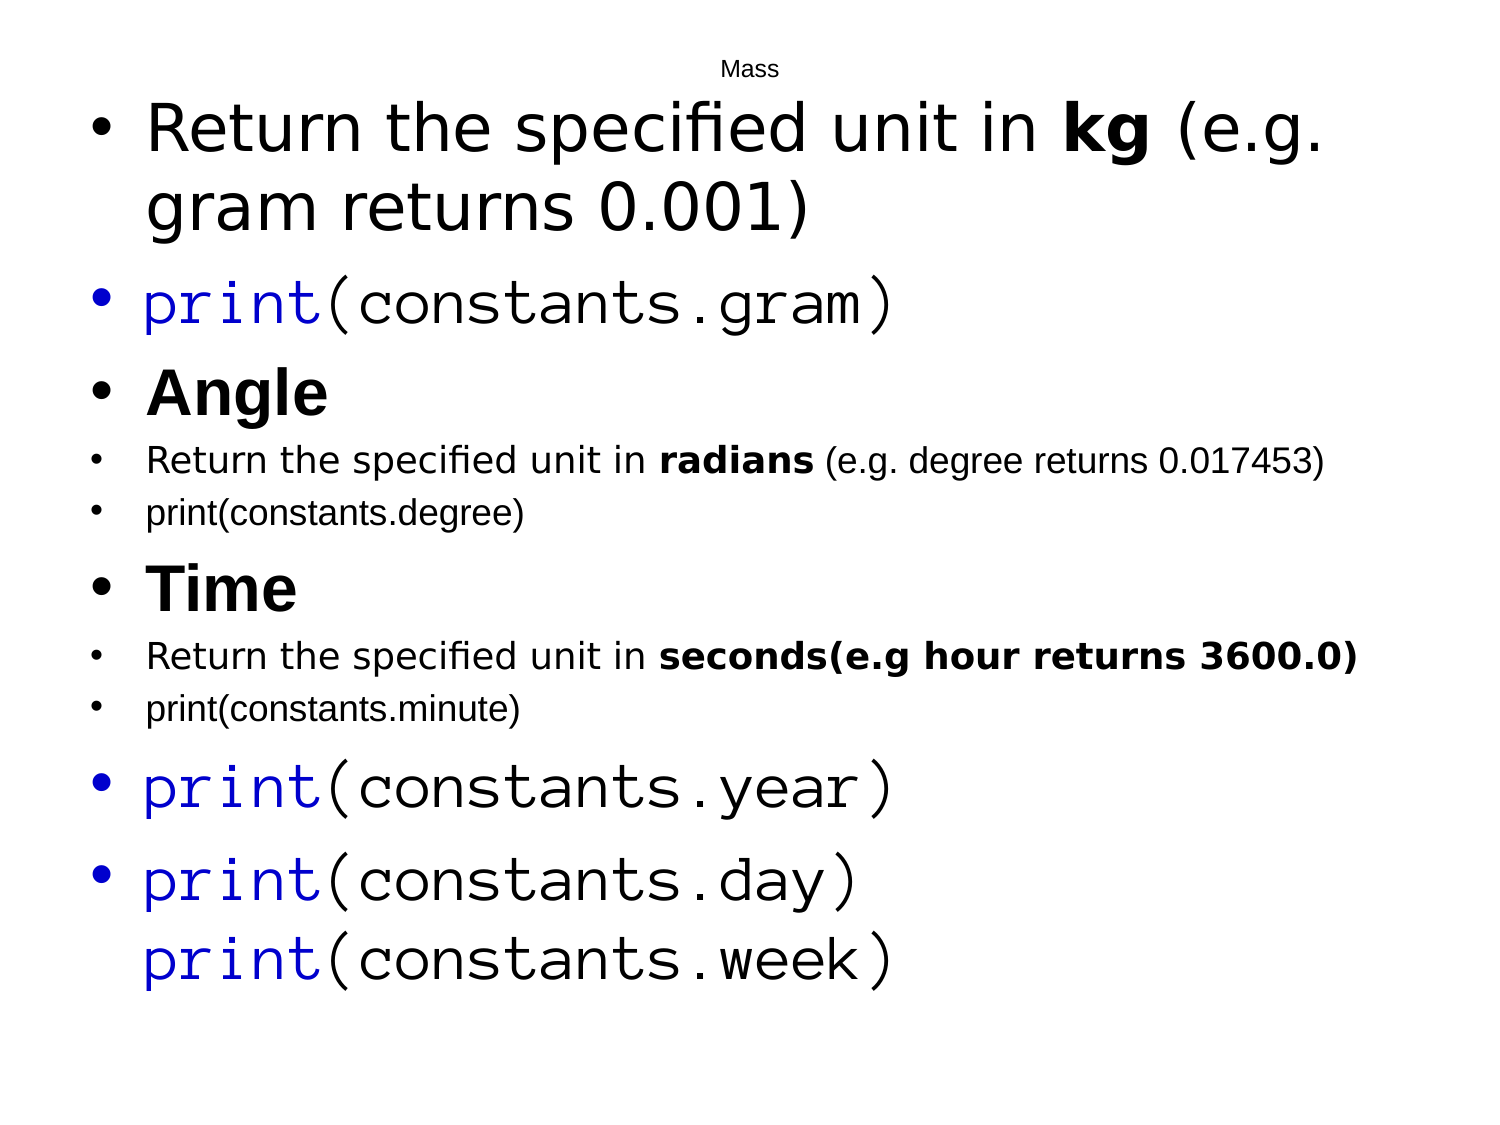

# Mass
Return the specified unit in kg (e.g. gram returns 0.001)
print(constants.gram)
Angle
Return the specified unit in radians (e.g. degree returns 0.017453)
print(constants.degree)
Time
Return the specified unit in seconds(e.g hour returns 3600.0)
print(constants.minute)
print(constants.year)
print(constants.day)         
print(constants.week)